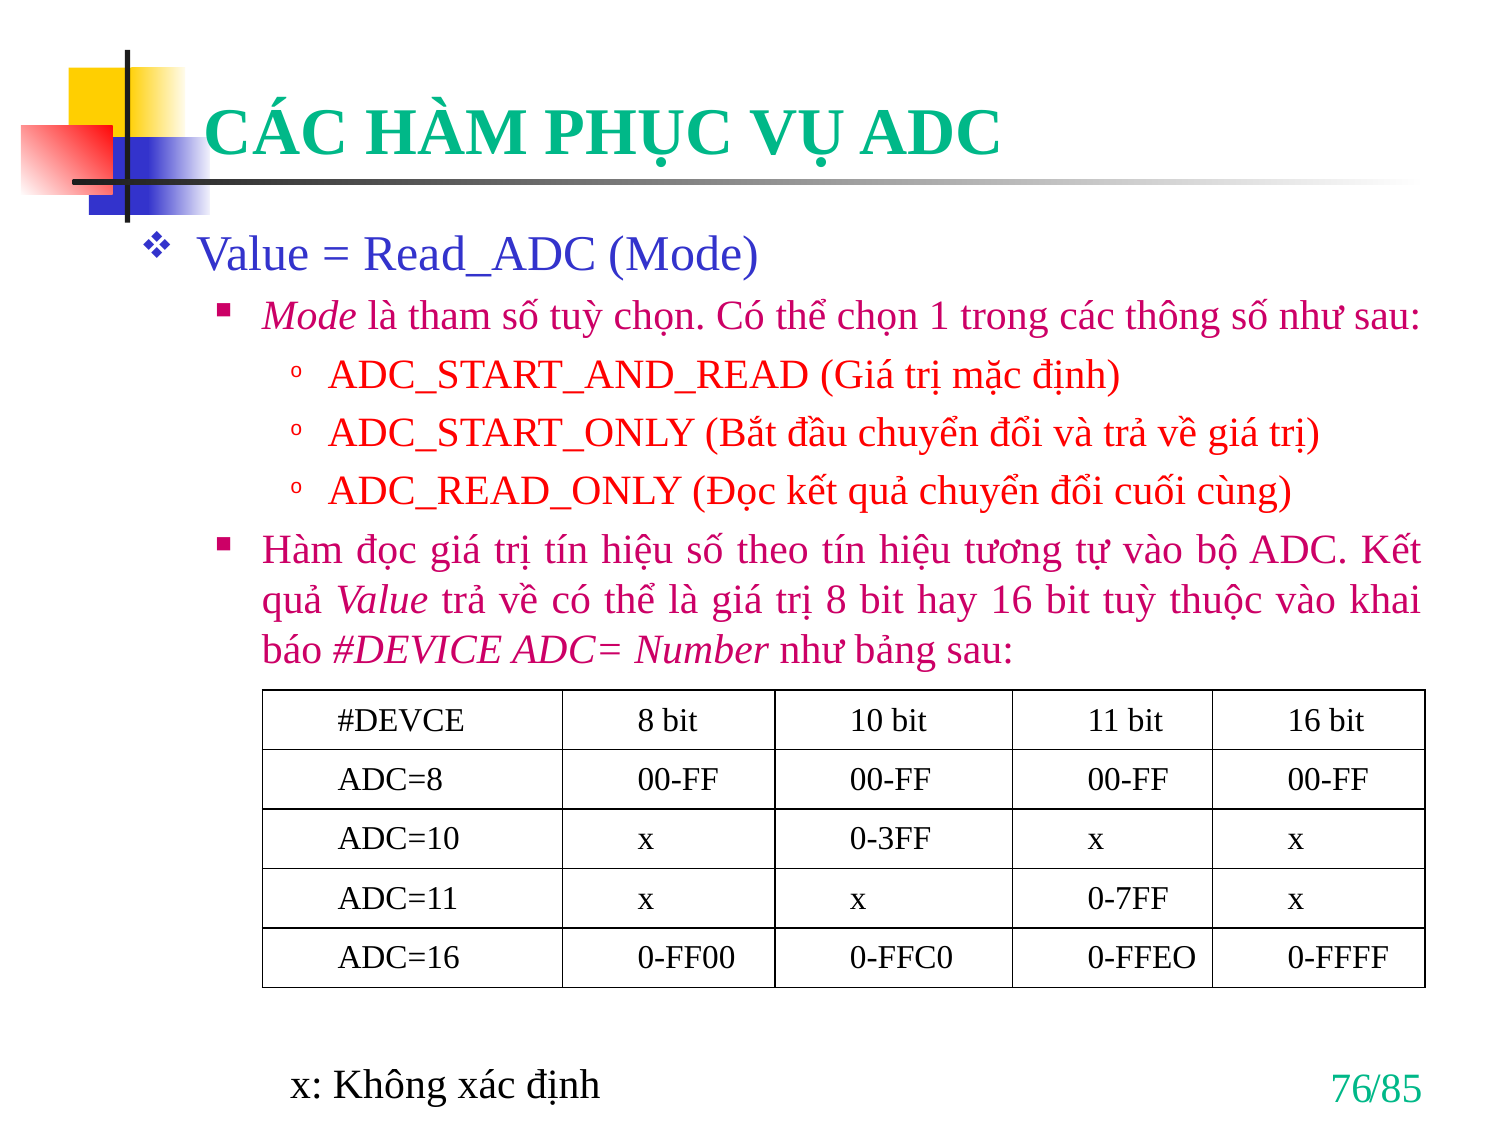

# CÁC HÀM PHỤC VỤ ADC
Value = Read_ADC (Mode)
Mode là tham số tuỳ chọn. Có thể chọn 1 trong các thông số như sau:
ADC_START_AND_READ (Giá trị mặc định)
ADC_START_ONLY (Bắt đầu chuyển đổi và trả về giá trị)
ADC_READ_ONLY (Đọc kết quả chuyển đổi cuối cùng)
Hàm đọc giá trị tín hiệu số theo tín hiệu tương tự vào bộ ADC. Kết quả Value trả về có thể là giá trị 8 bit hay 16 bit tuỳ thuộc vào khai báo #DEVICE ADC= Number như bảng sau:

x: Không xác định
Hàm chỉ hoạt động khi vi điều khiển có hỗ trợ phần cứng A/D.

| #DEVCE | 8 bit | 10 bit | 11 bit | 16 bit |
| --- | --- | --- | --- | --- |
| ADC=8 | 00-FF | 00-FF | 00-FF | 00-FF |
| ADC=10 | x | 0-3FF | x | x |
| ADC=11 | x | x | 0-7FF | x |
| ADC=16 | 0-FF00 | 0-FFC0 | 0-FFEO | 0-FFFF |

76